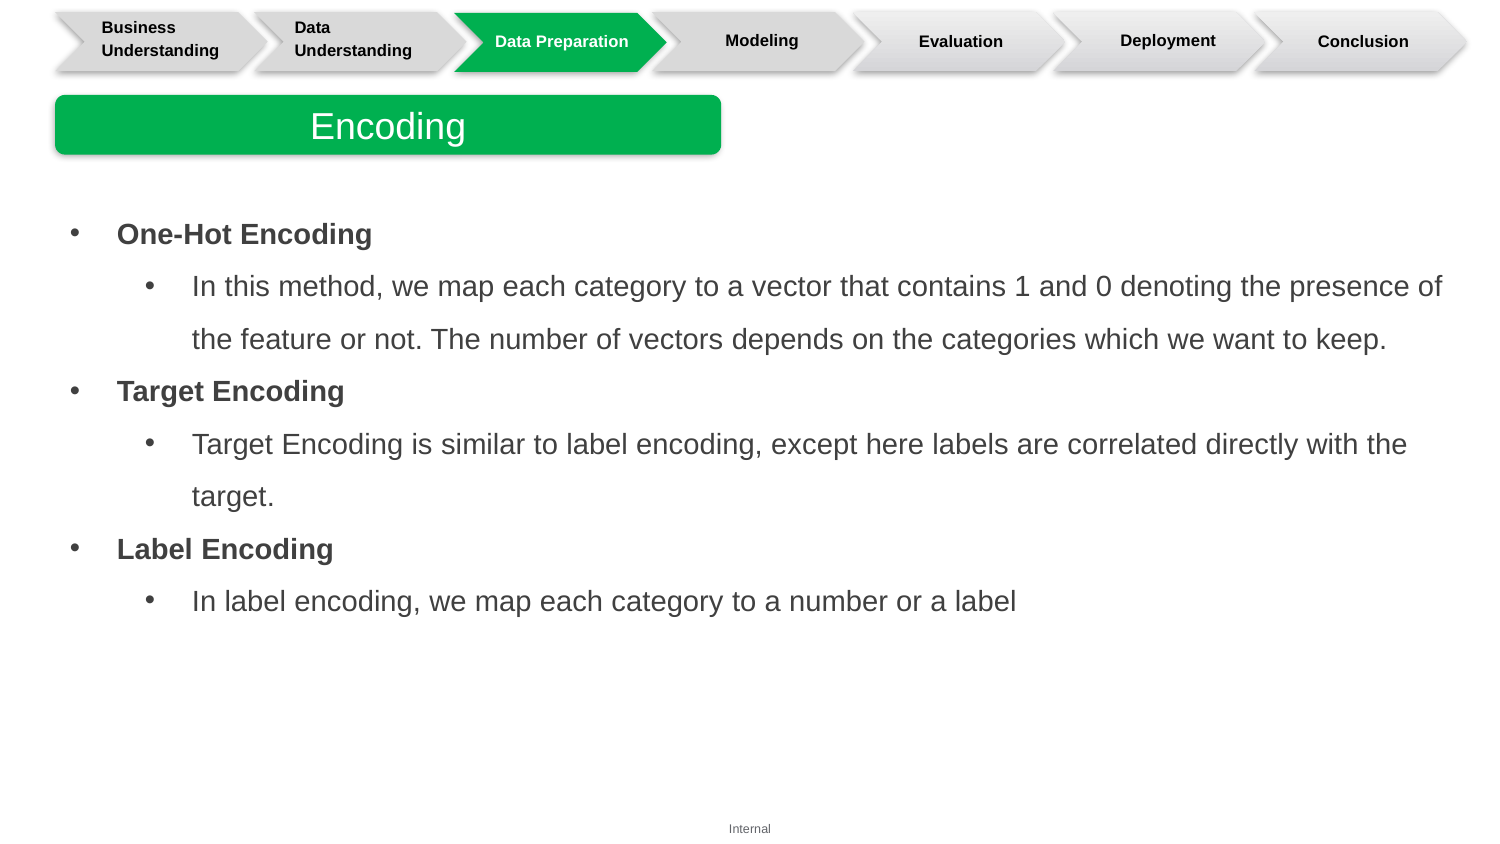

Business
Understanding

Data
Understanding

Modeling

Evaluation

Deployment

Conclusion

Data Preparation
Encoding
One-Hot Encoding
In this method, we map each category to a vector that contains 1 and 0 denoting the presence of the feature or not. The number of vectors depends on the categories which we want to keep.
Target Encoding
Target Encoding is similar to label encoding, except here labels are correlated directly with the target.
Label Encoding
In label encoding, we map each category to a number or a label